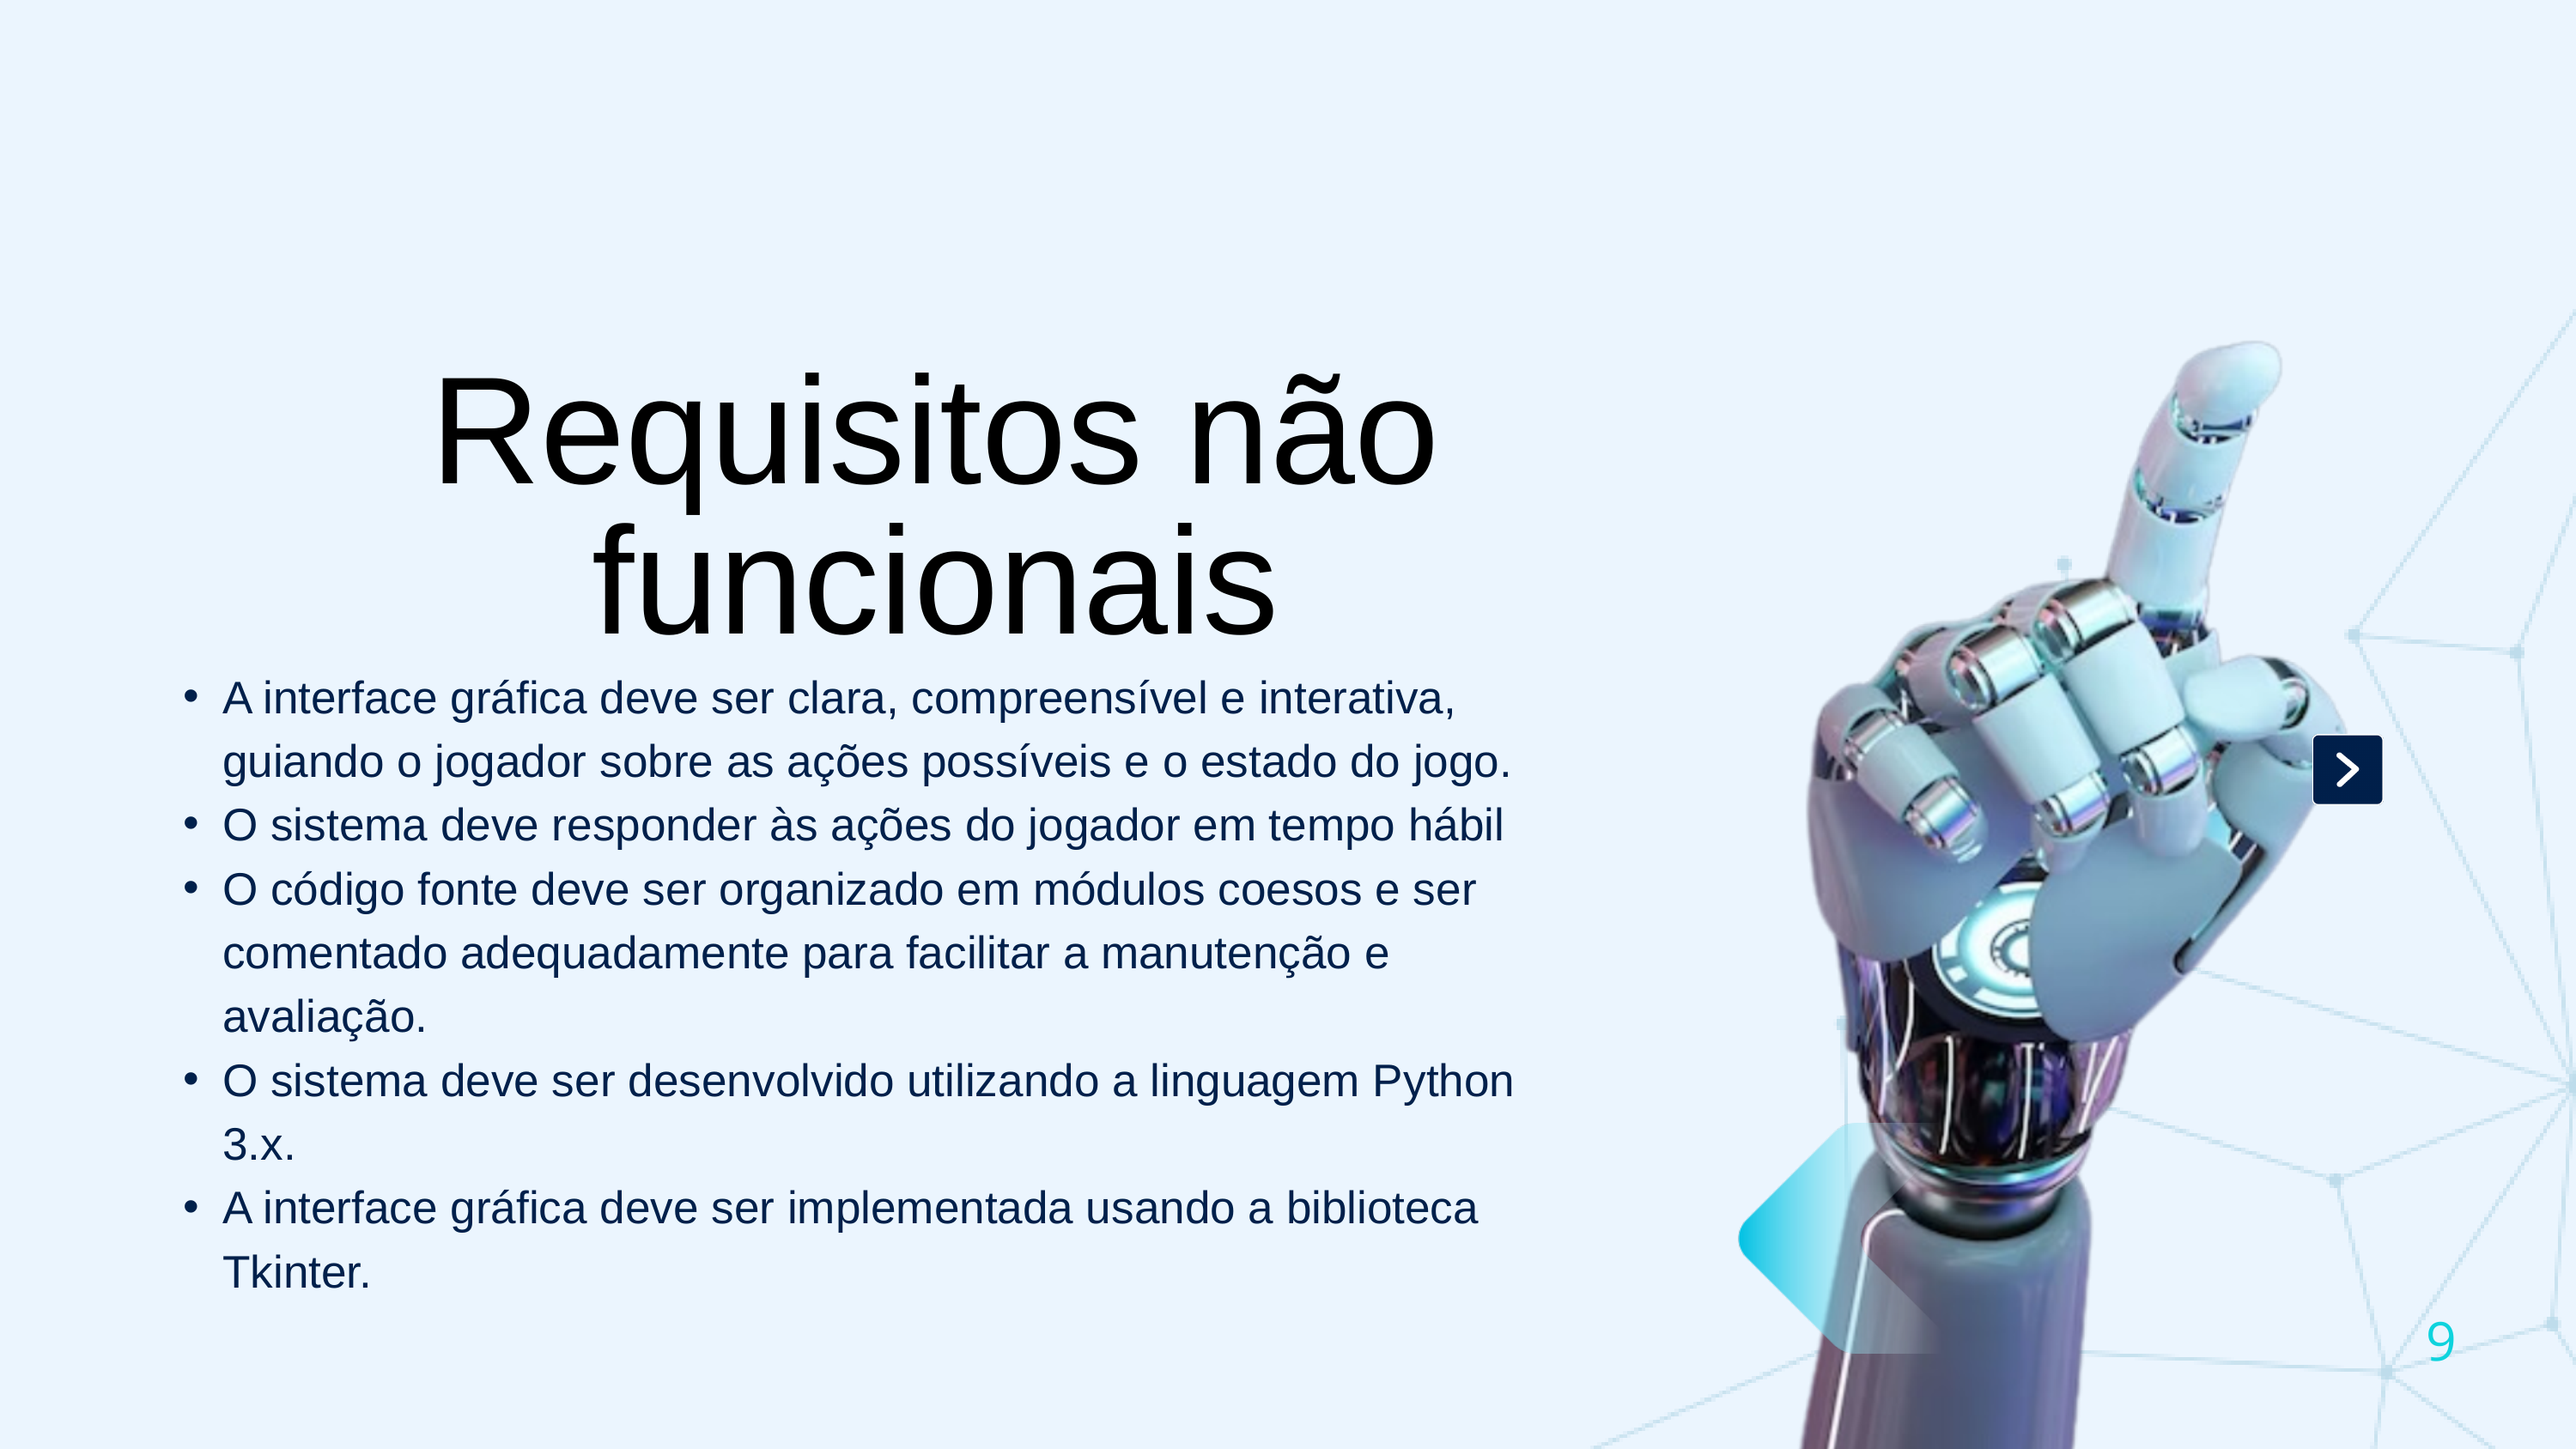

Requisitos não funcionais
A interface gráfica deve ser clara, compreensível e interativa, guiando o jogador sobre as ações possíveis e o estado do jogo.
O sistema deve responder às ações do jogador em tempo hábil
O código fonte deve ser organizado em módulos coesos e ser comentado adequadamente para facilitar a manutenção e avaliação.
O sistema deve ser desenvolvido utilizando a linguagem Python 3.x.
A interface gráfica deve ser implementada usando a biblioteca Tkinter.

9